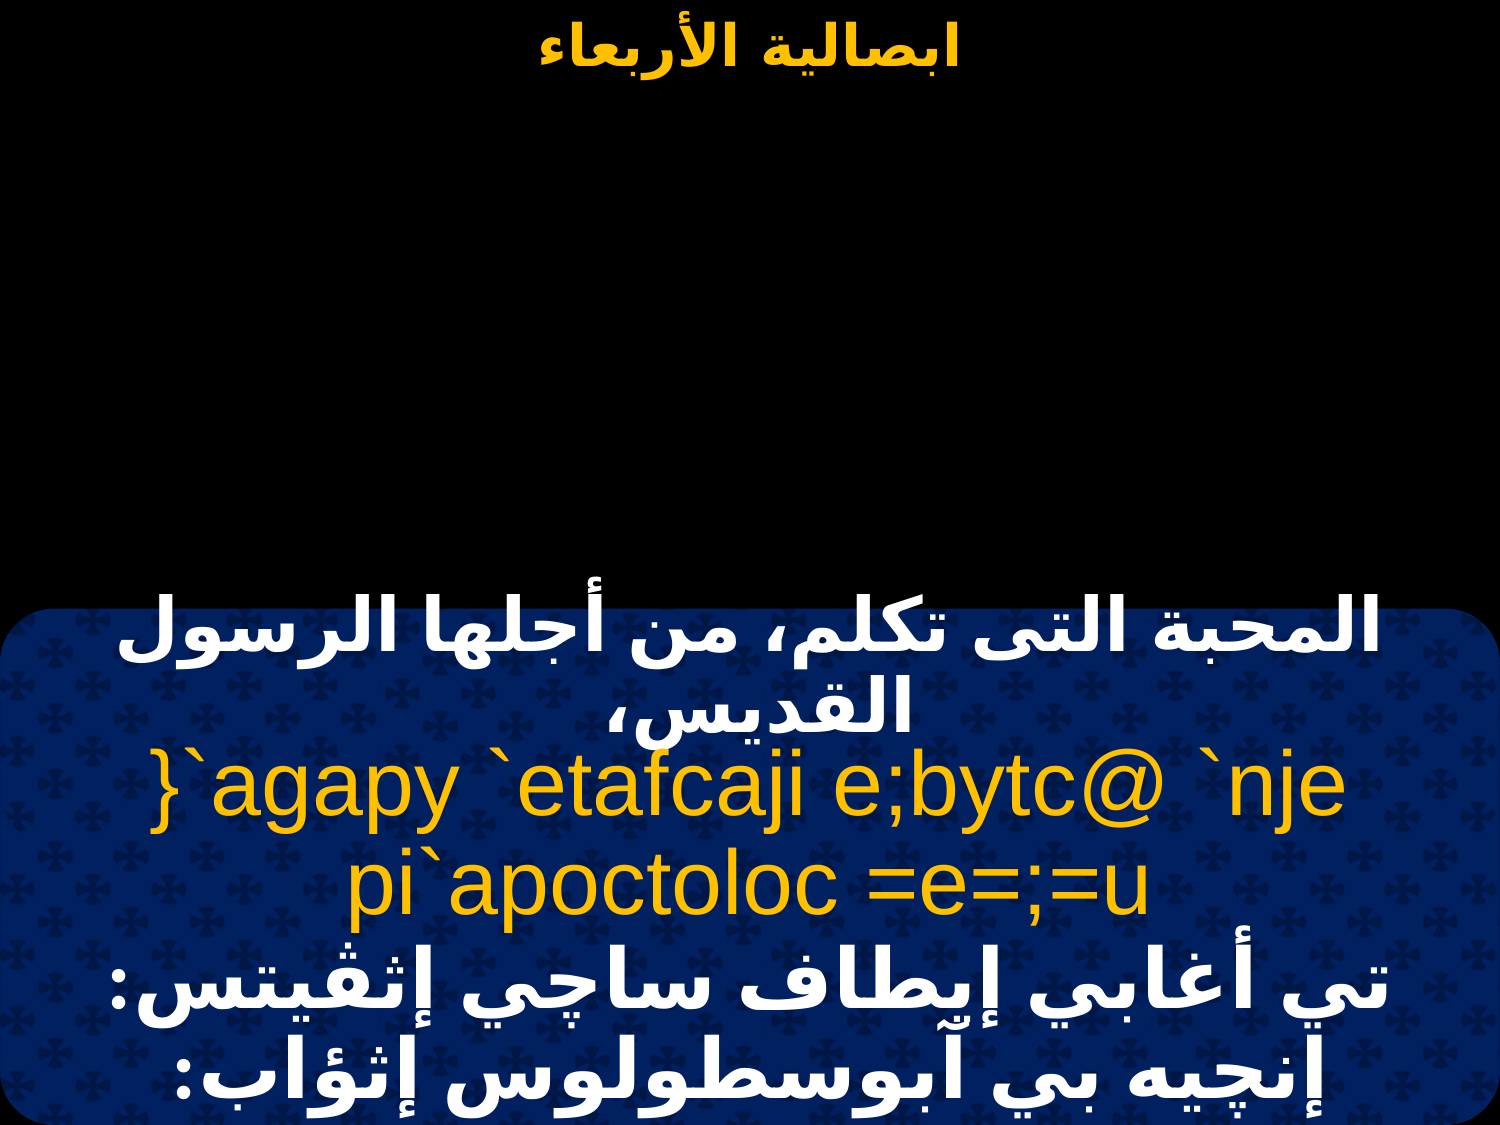

#
المحبة التى تكلم، من أجلها الرسول القديس،
}`agapy `etafcaji e;bytc@ `nje pi`apoctoloc =e=;=u
تي أغابي إيطاف ساچي إثڤيتس: إنچيه بي آبوسطولوس إثؤاب: